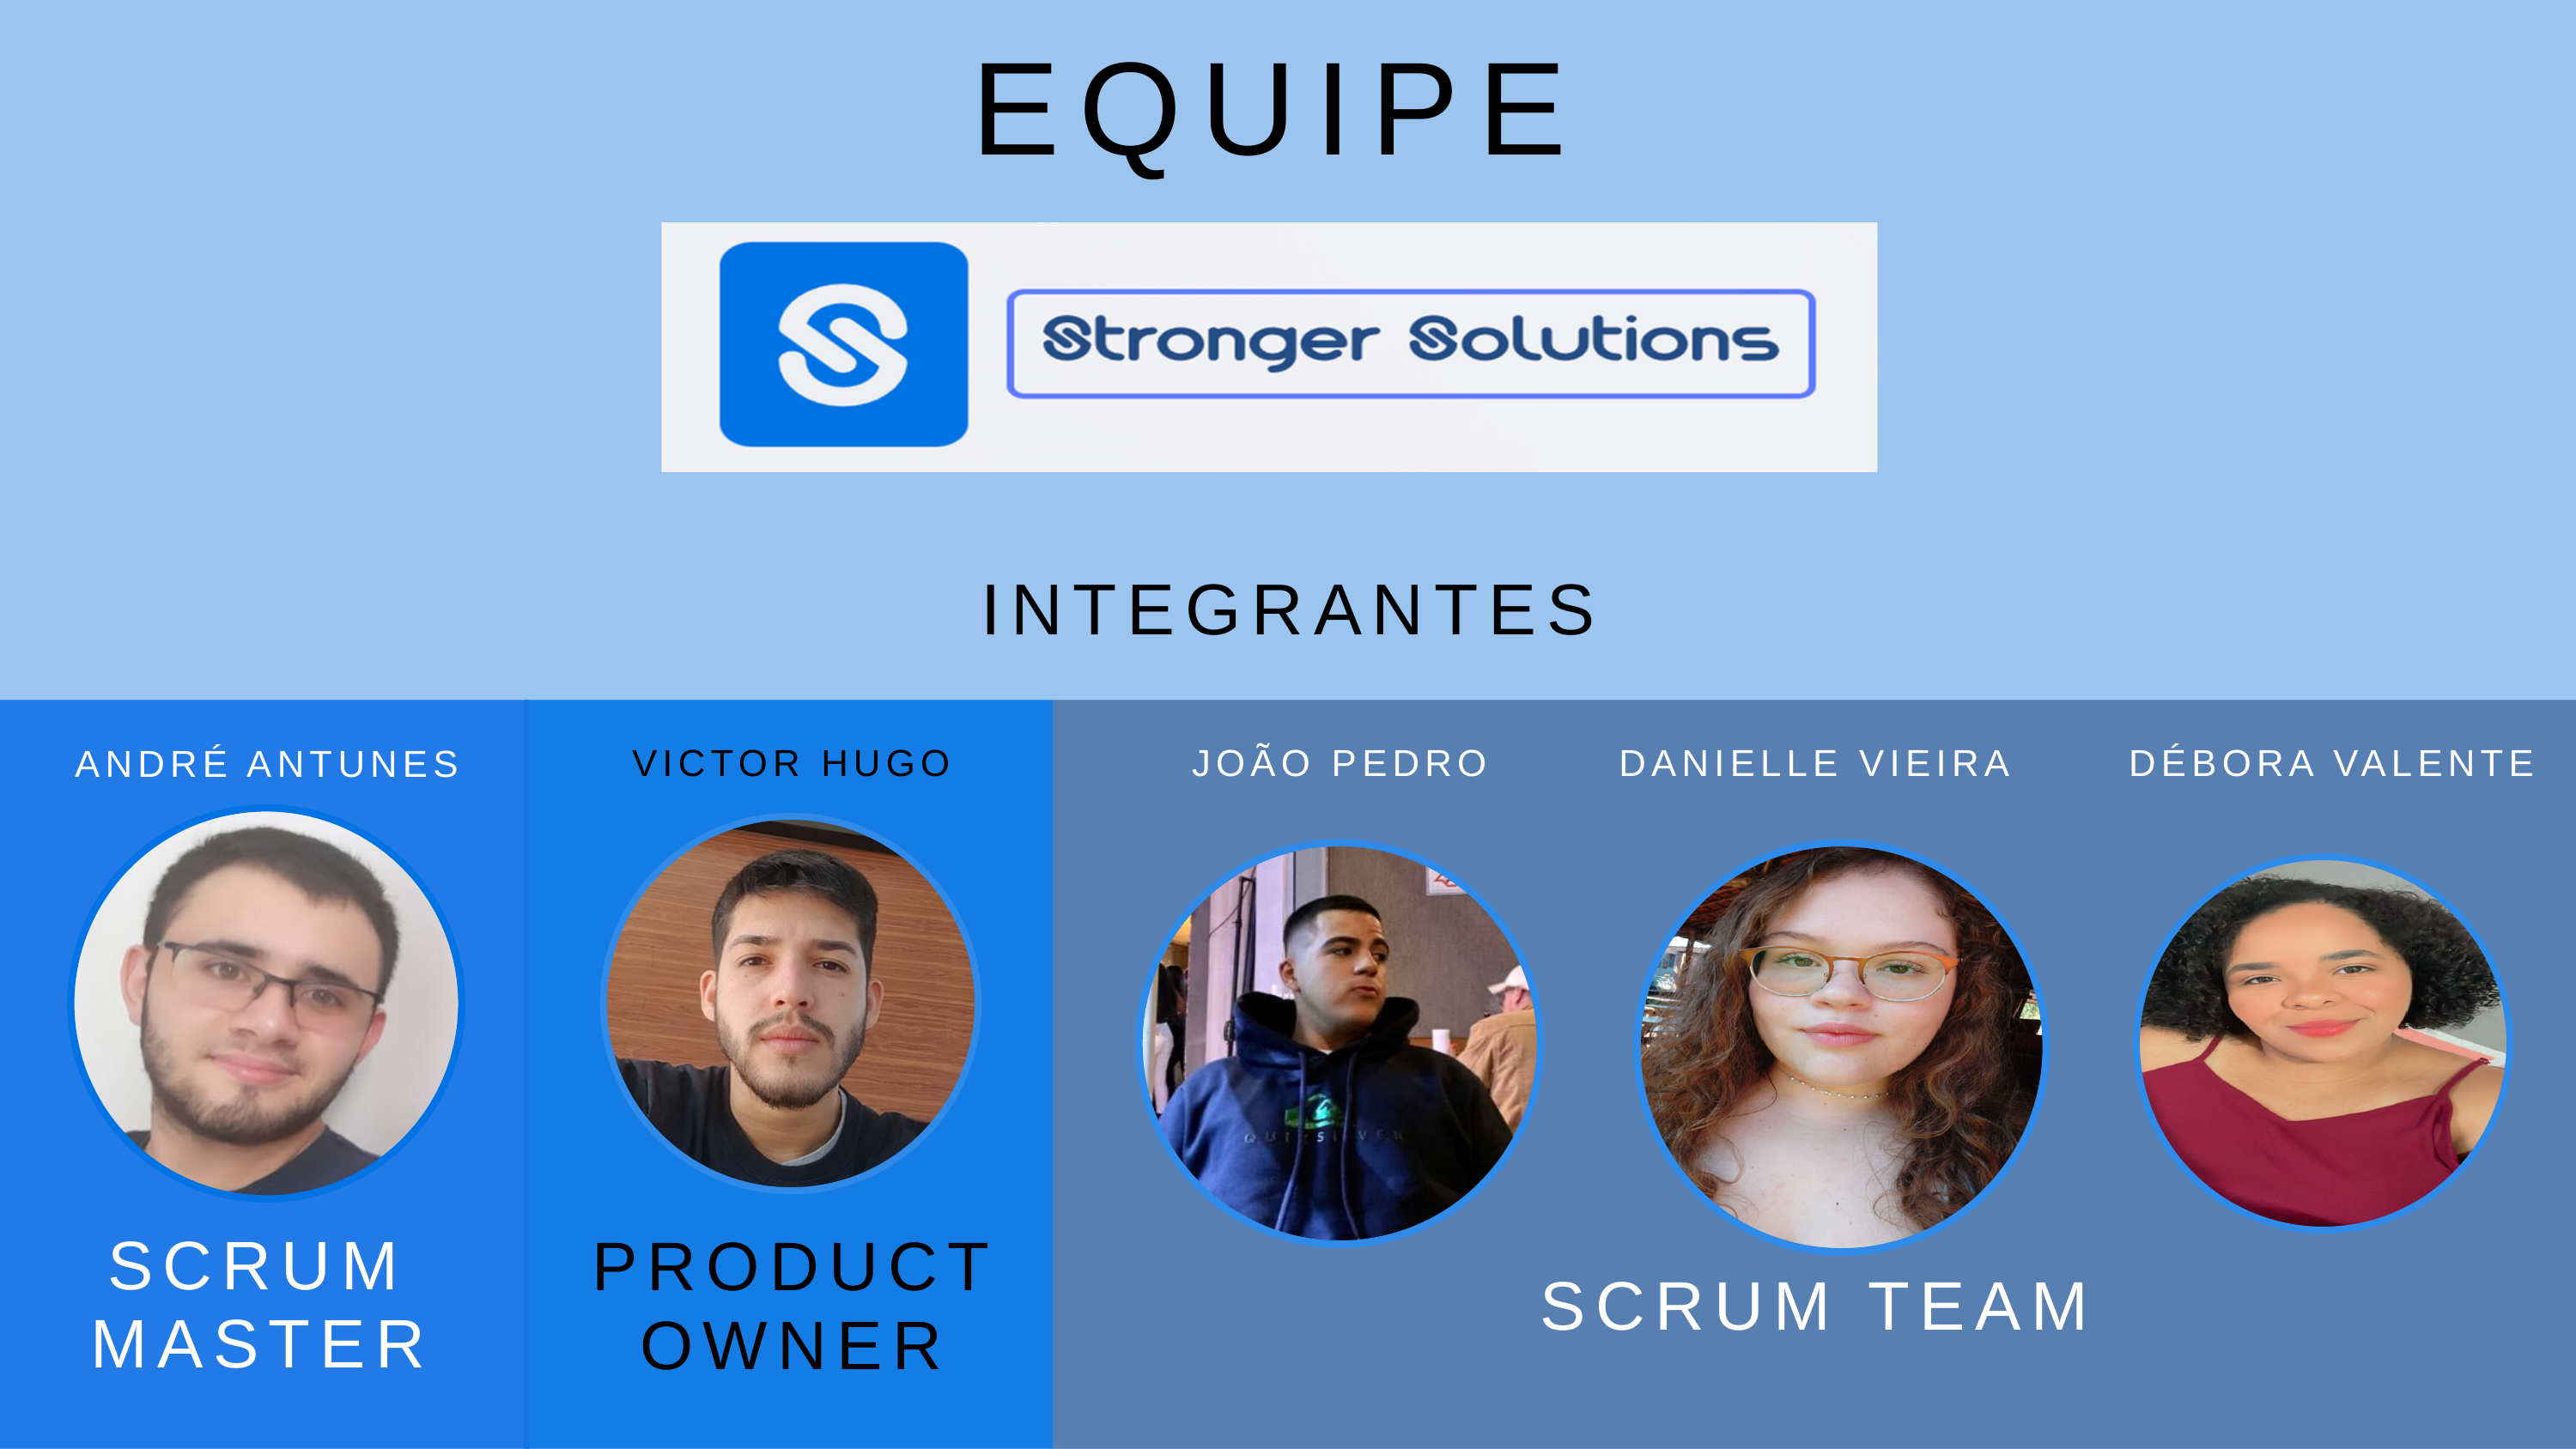

EQUIPE

INTEGRANTES

VICTOR HUGO
JOÃO PEDRO
DANIELLE VIEIRA
 DÉBORA VALENTE
ANDRÉ ANTUNES

SCRUM MASTER
PRODUCT
OWNER
SCRUM TEAM